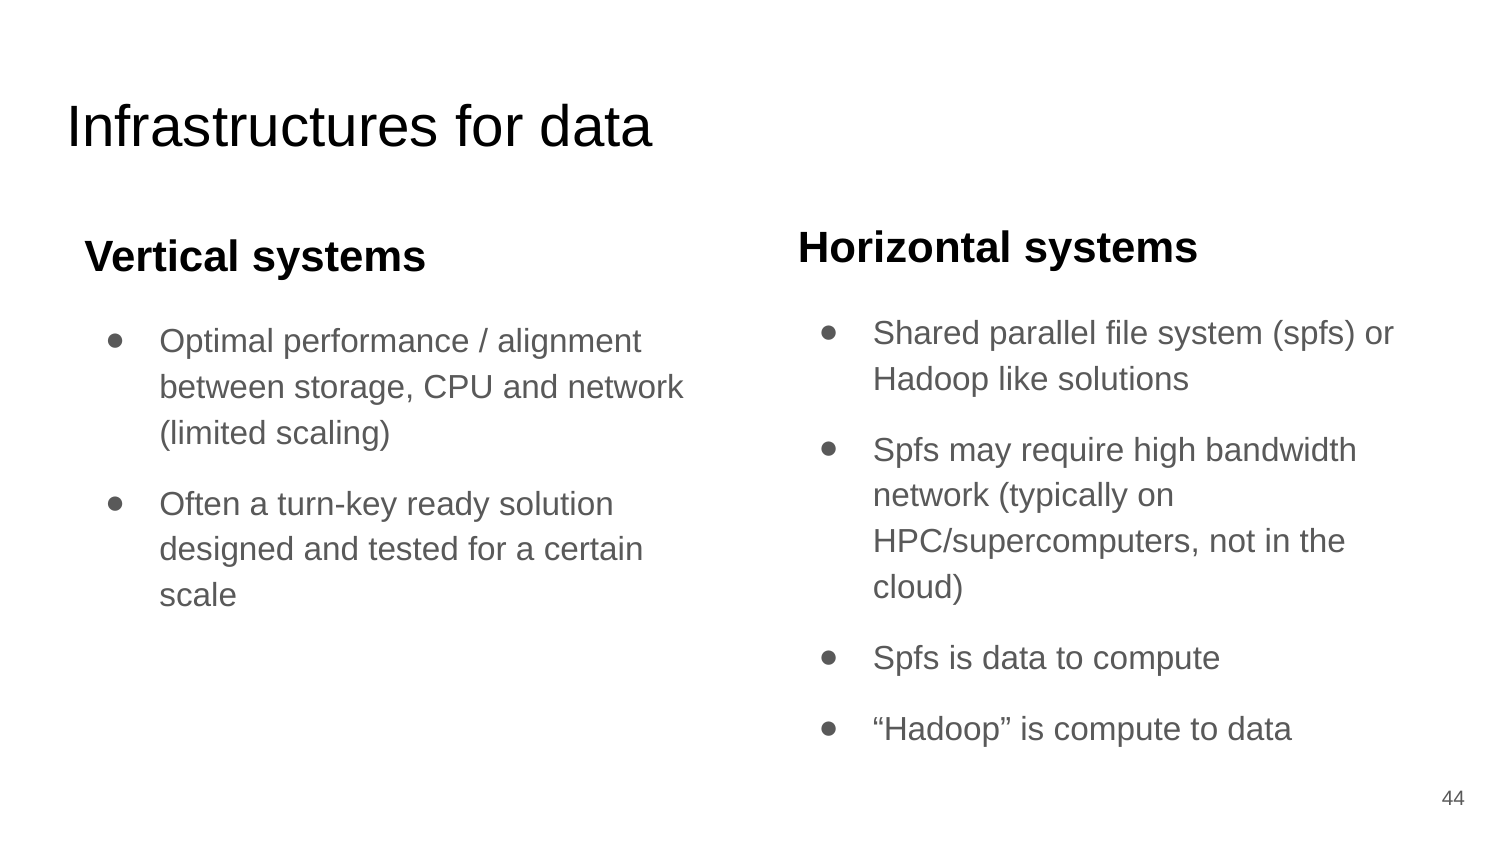

# Infrastructures for data
Horizontal systems
Shared parallel file system (spfs) or Hadoop like solutions
Spfs may require high bandwidth network (typically on HPC/supercomputers, not in the cloud)
Spfs is data to compute
“Hadoop” is compute to data
Vertical systems
Optimal performance / alignment between storage, CPU and network (limited scaling)
Often a turn-key ready solution designed and tested for a certain scale
44